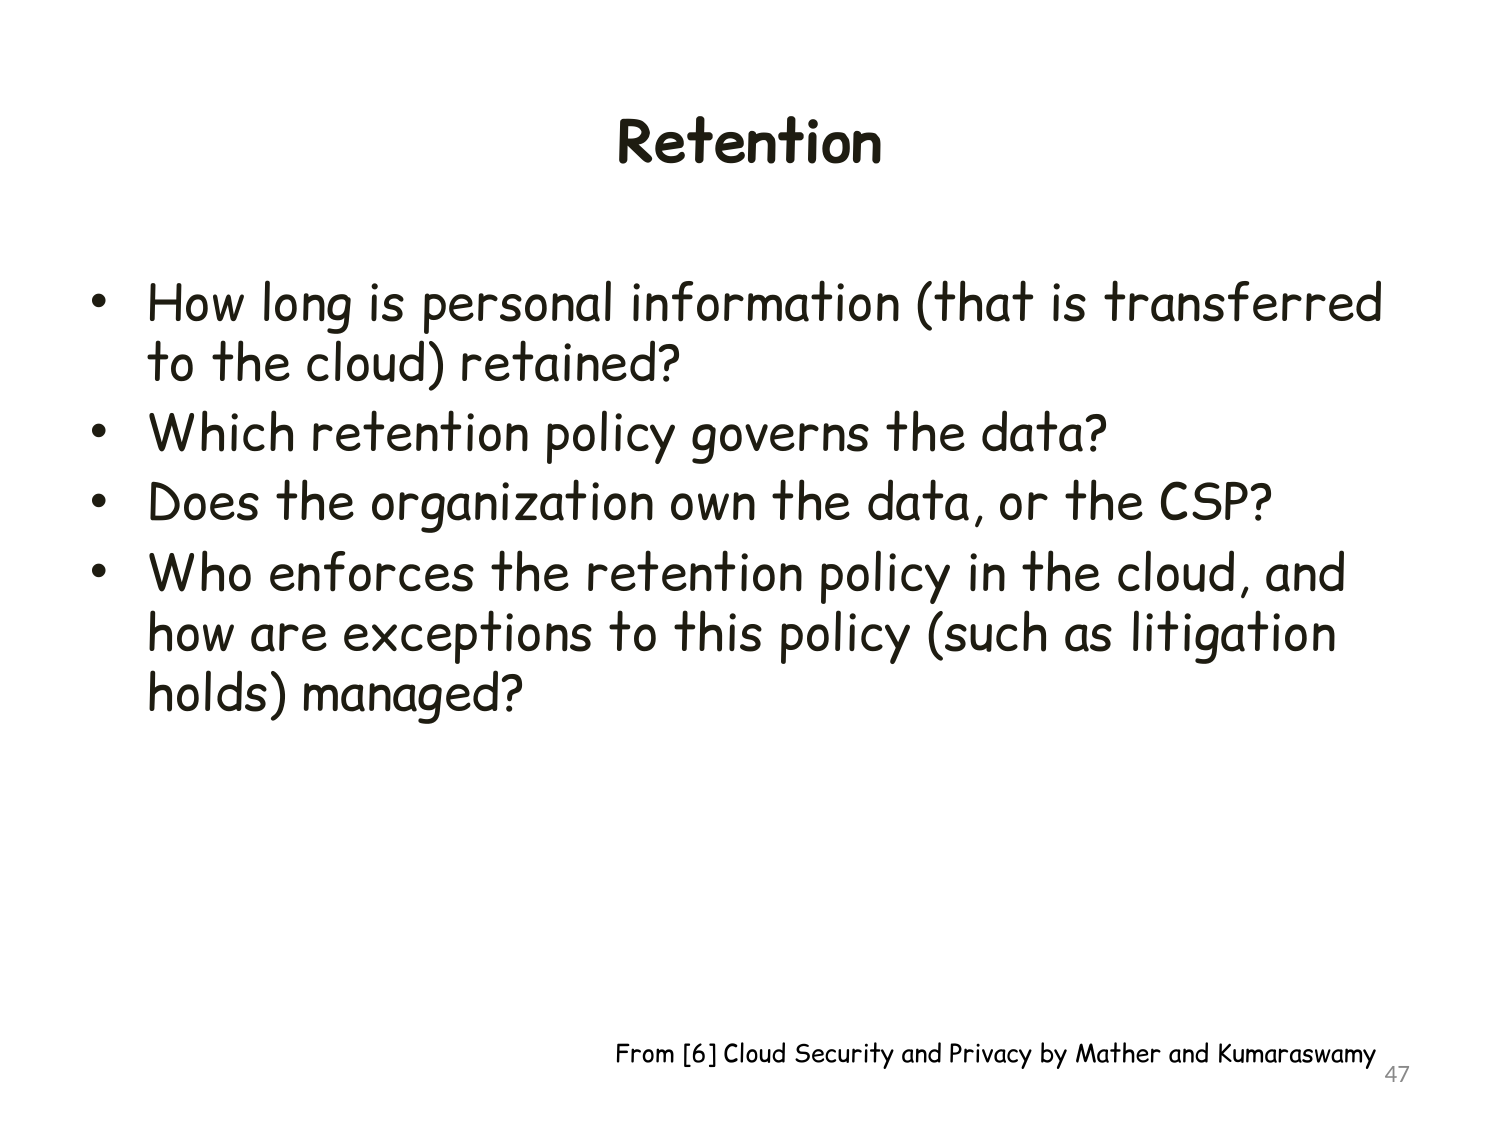

# Retention
How long is personal information (that is transferred to the cloud) retained?
Which retention policy governs the data?
Does the organization own the data, or the CSP?
Who enforces the retention policy in the cloud, and how are exceptions to this policy (such as litigation holds) managed?

From [6] Cloud Security and Privacy by Mather and Kumaraswamy
47